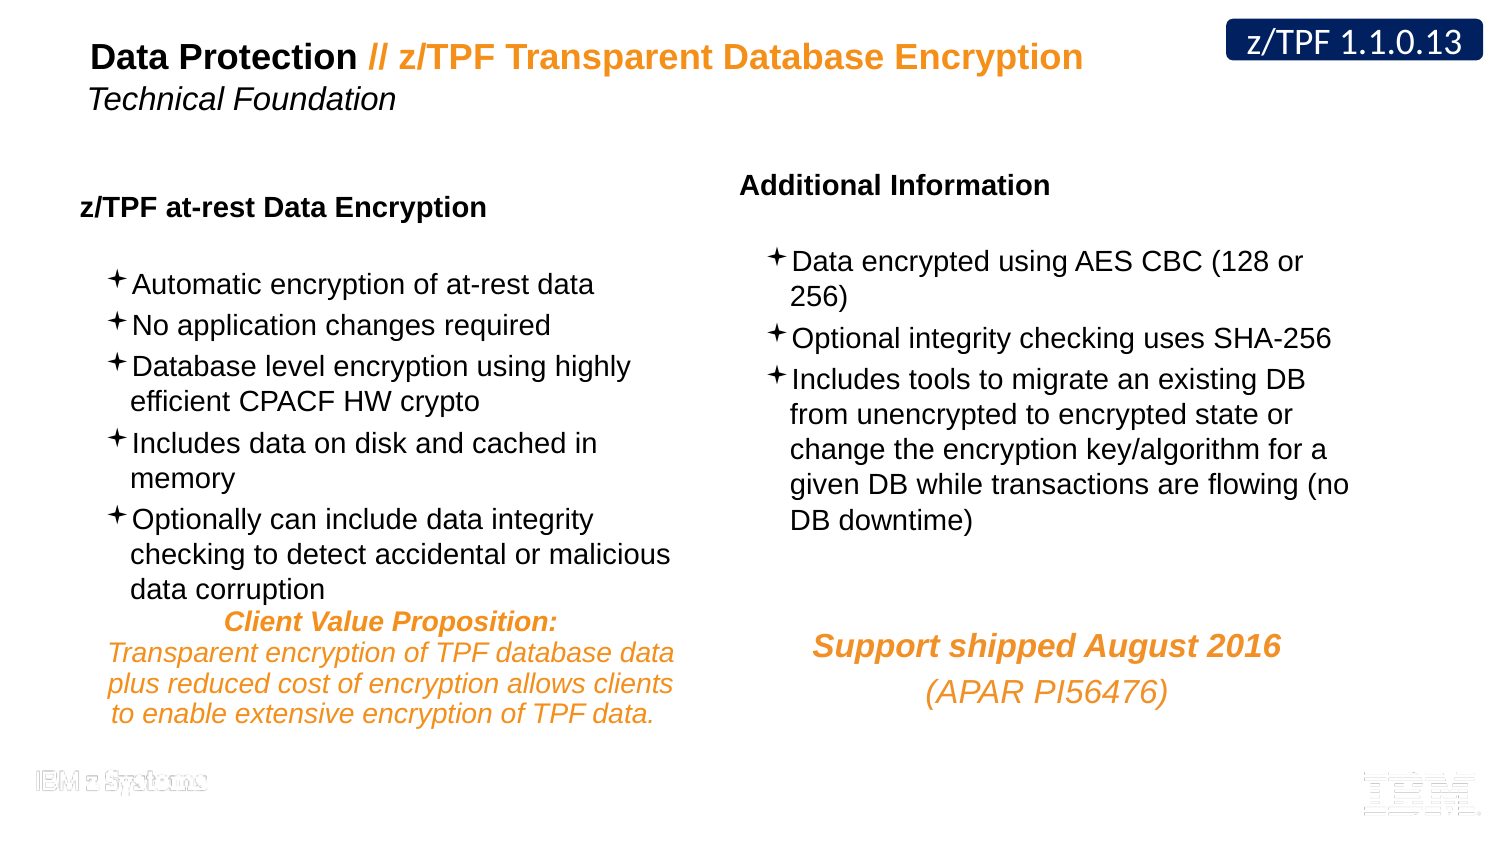

z/TPF 1.1.0.13
# Data Protection // z/TPF Transparent Database Encryption
Technical Foundation
Additional Information

Data encrypted using AES CBC (128 or 256)
Optional integrity checking uses SHA-256
Includes tools to migrate an existing DB from unencrypted to encrypted state or change the encryption key/algorithm for a given DB while transactions are flowing (no DB downtime)

Support shipped August 2016
(APAR PI56476)
z/TPF at-rest Data Encryption

Automatic encryption of at-rest data
No application changes required
Database level encryption using highly efficient CPACF HW crypto
Includes data on disk and cached in memory
Optionally can include data integrity checking to detect accidental or malicious data corruption

Client Value Proposition:
Transparent encryption of TPF database data plus reduced cost of encryption allows clients to enable extensive encryption of TPF data.